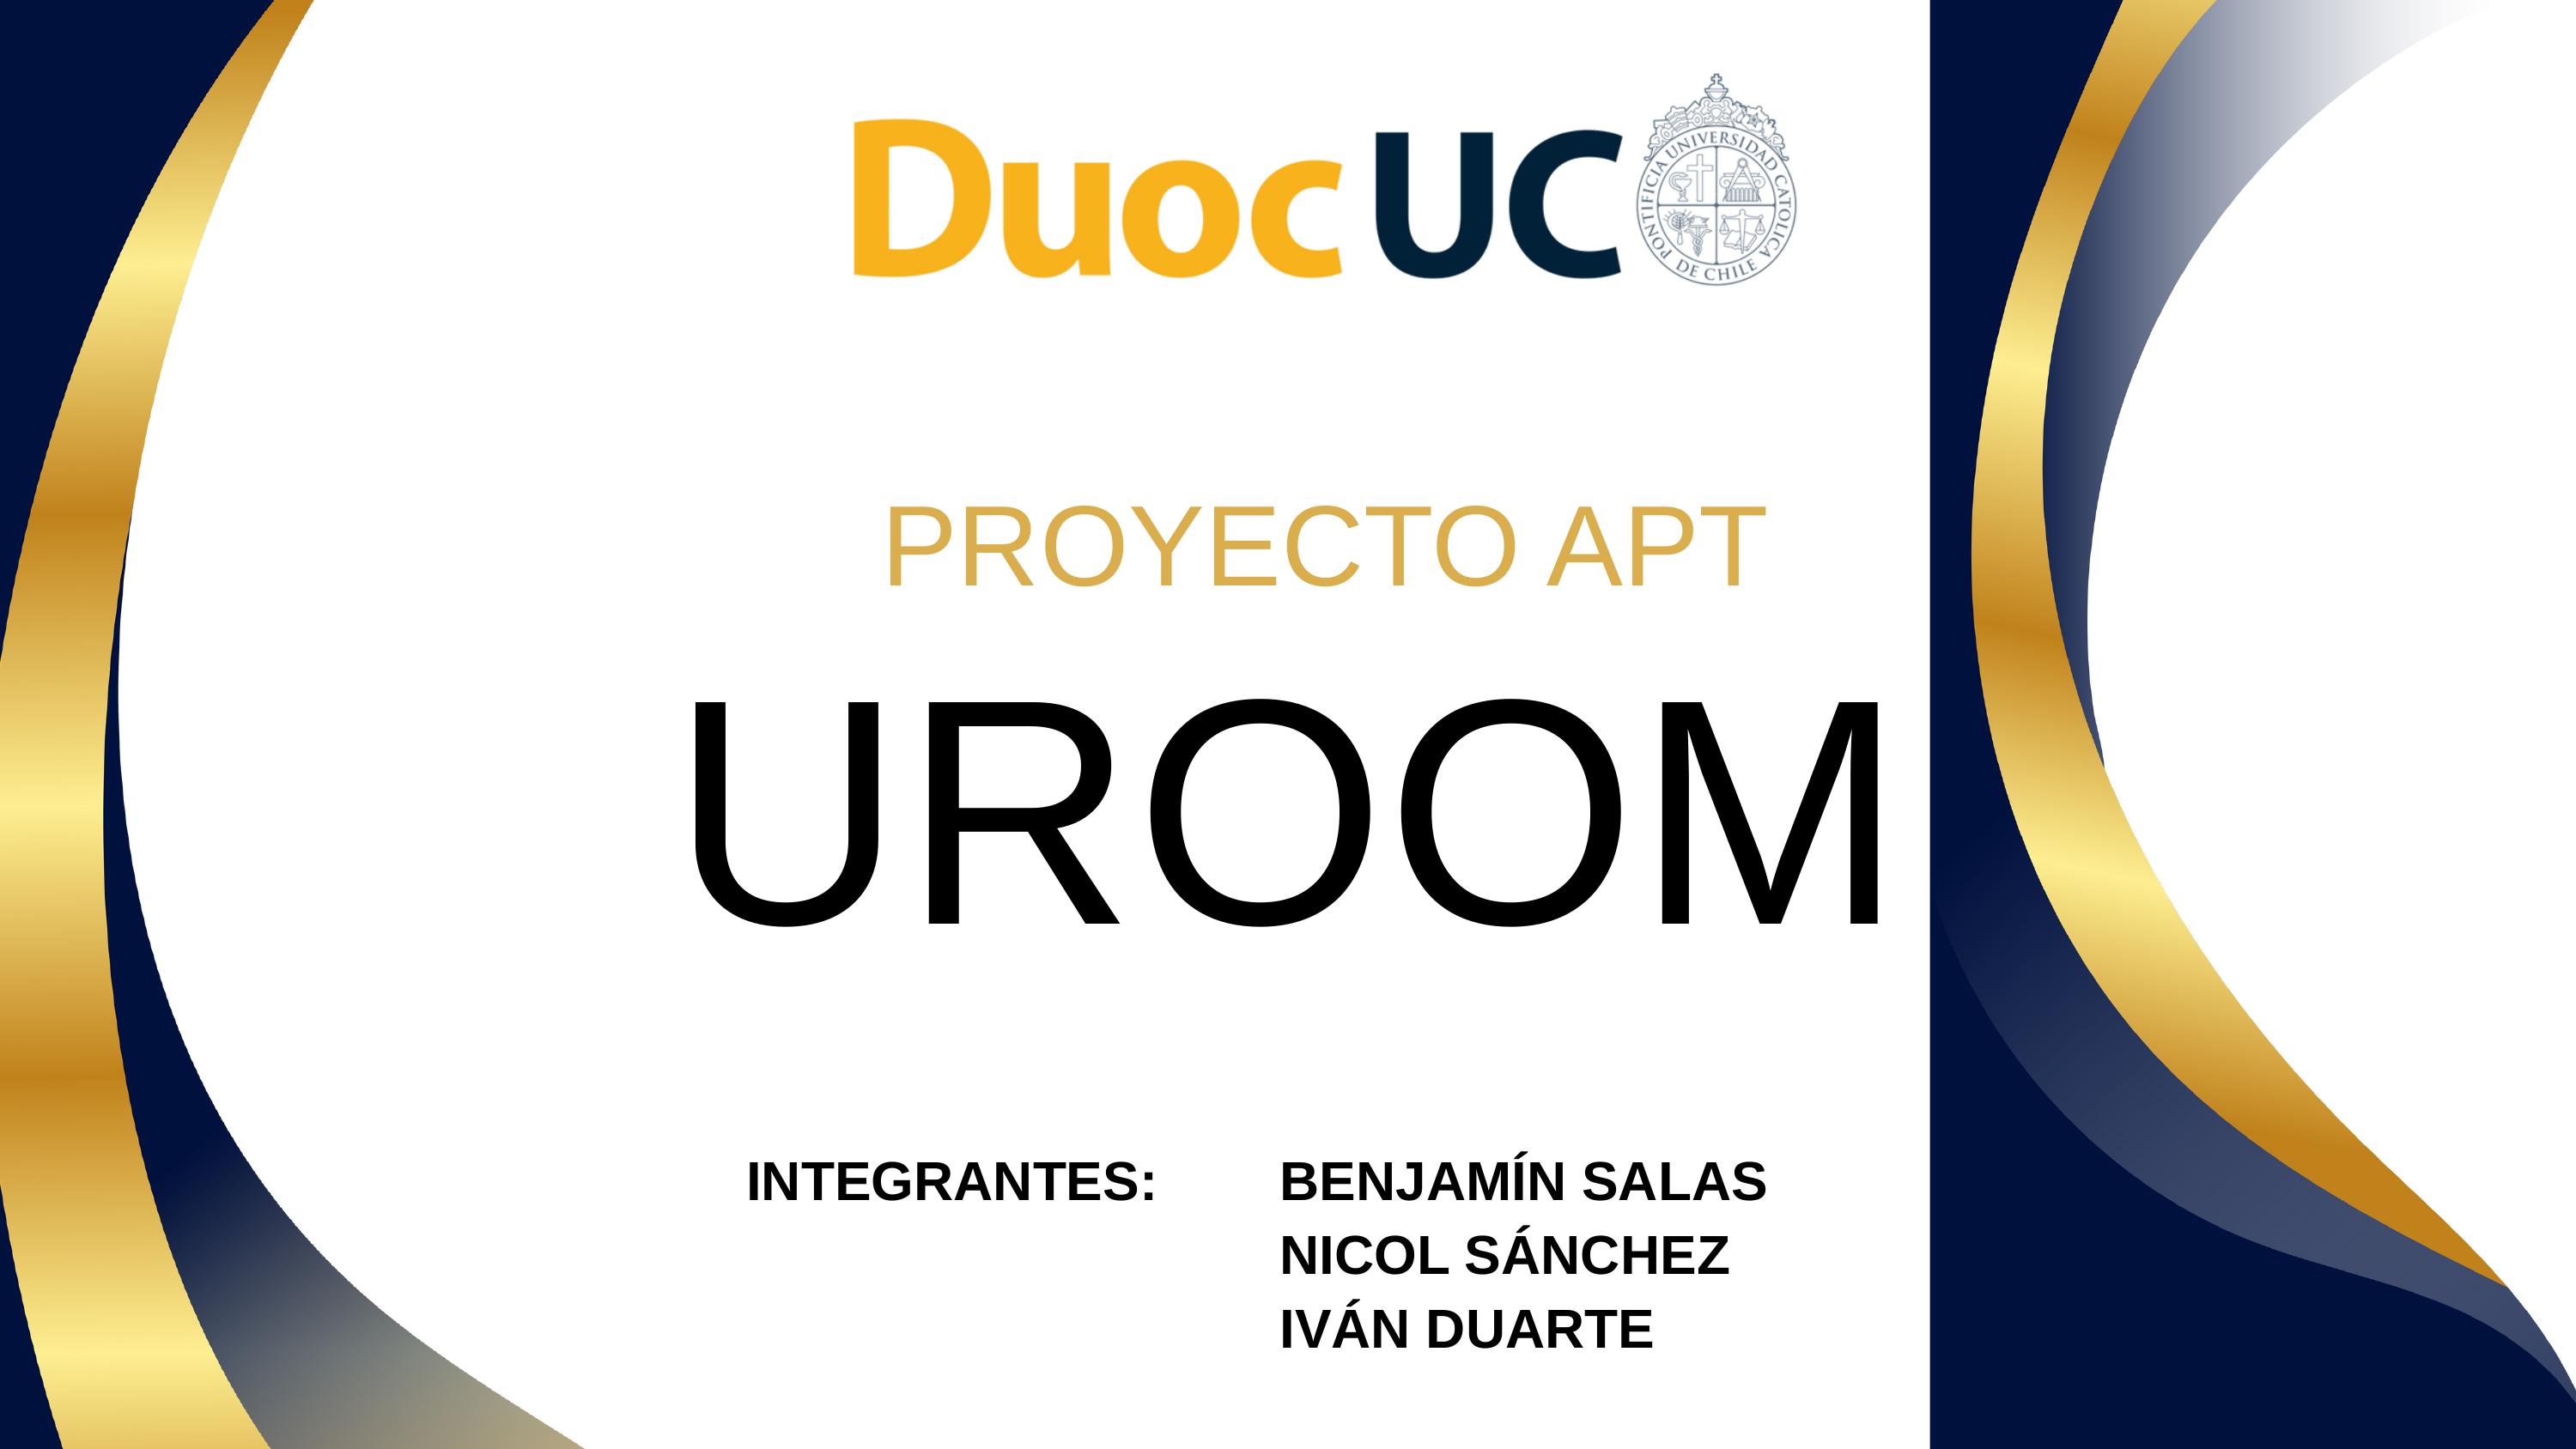

PROYECTO APT
UROOM
INTEGRANTES:        BENJAMÍN SALAS
                                   NICOL SÁNCHEZ
                                   IVÁN DUARTE